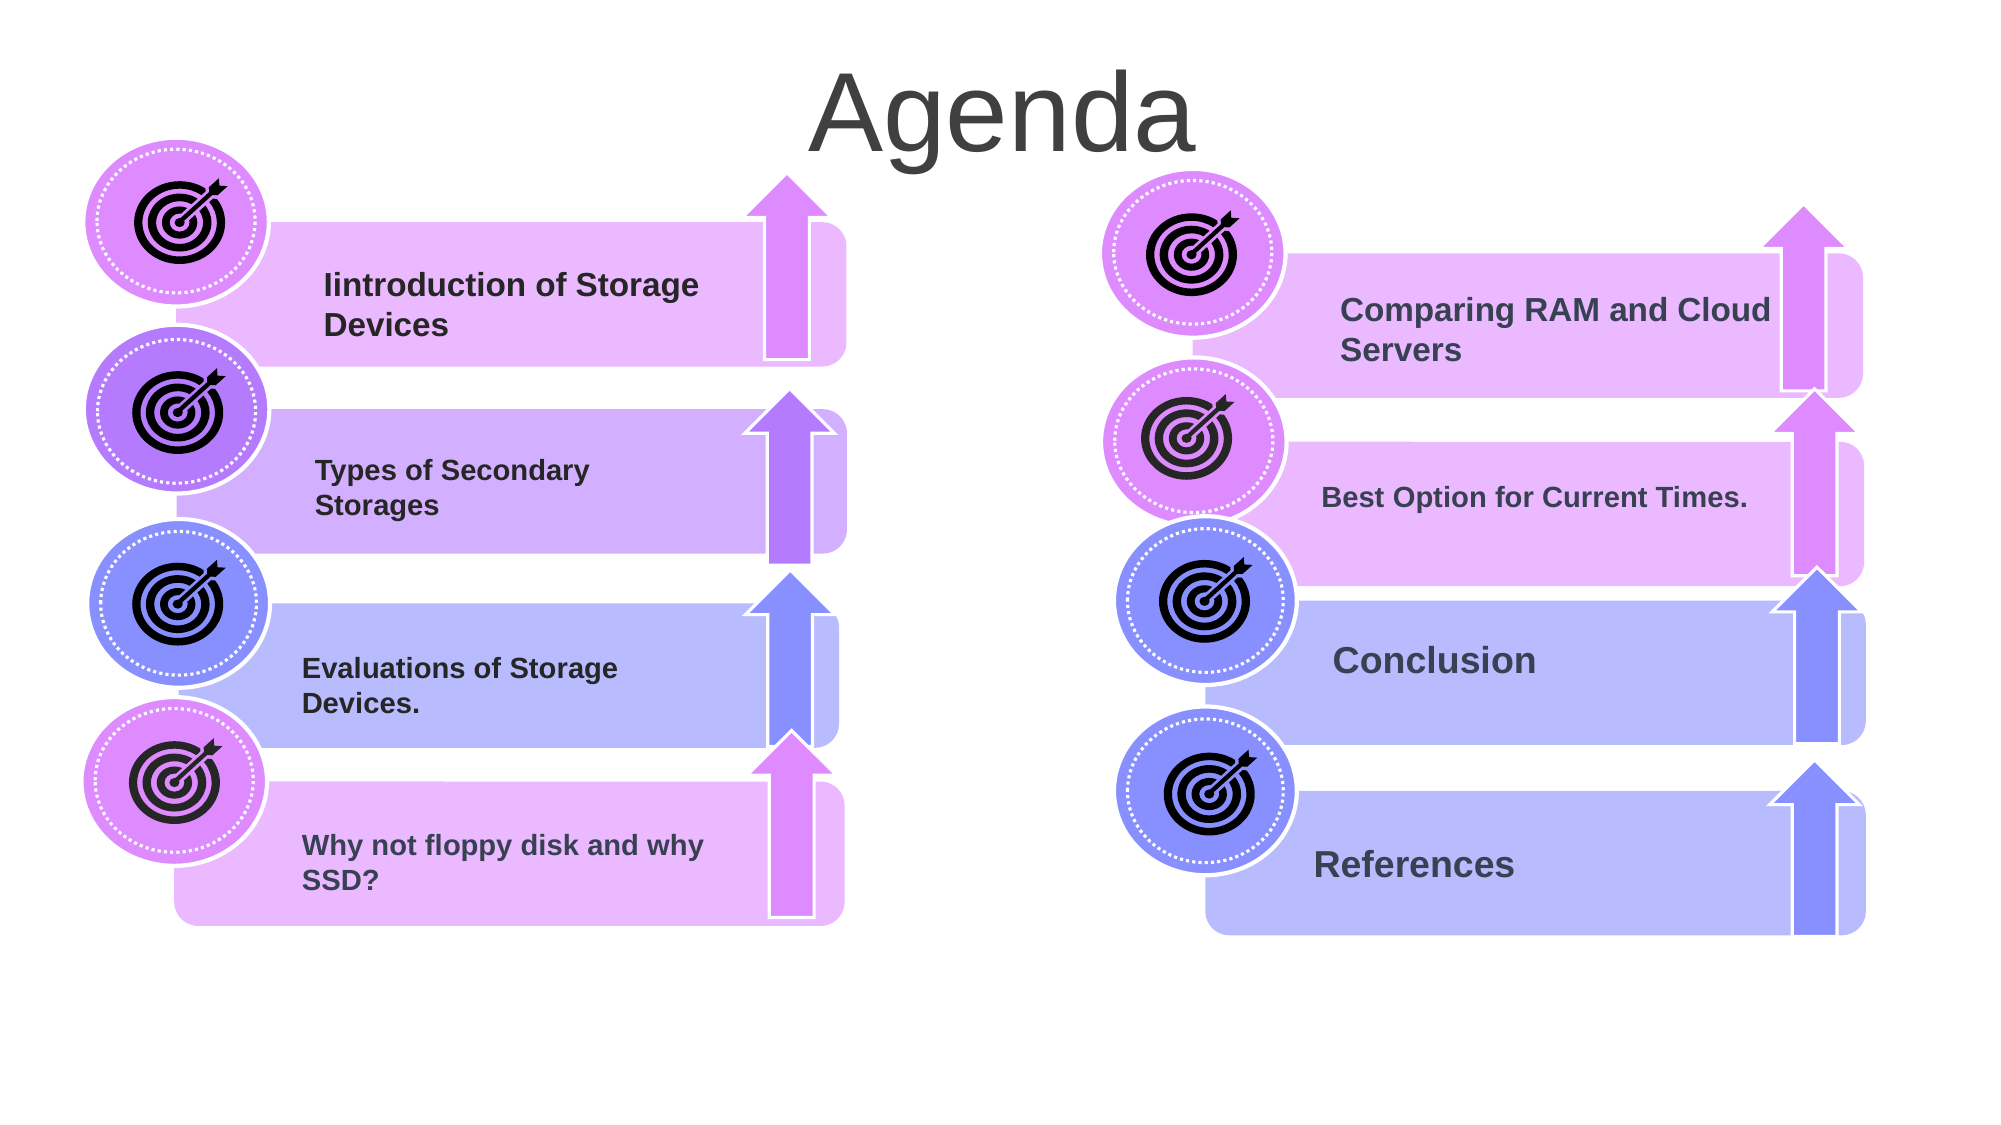

Agenda

Iintroduction of Storage Devices
Comparing RAM and Cloud Servers

Types of Secondary Storages
Best Option for Current Times.

Conclusion
Evaluations of Storage Devices.

Why not floppy disk and why SSD?
References